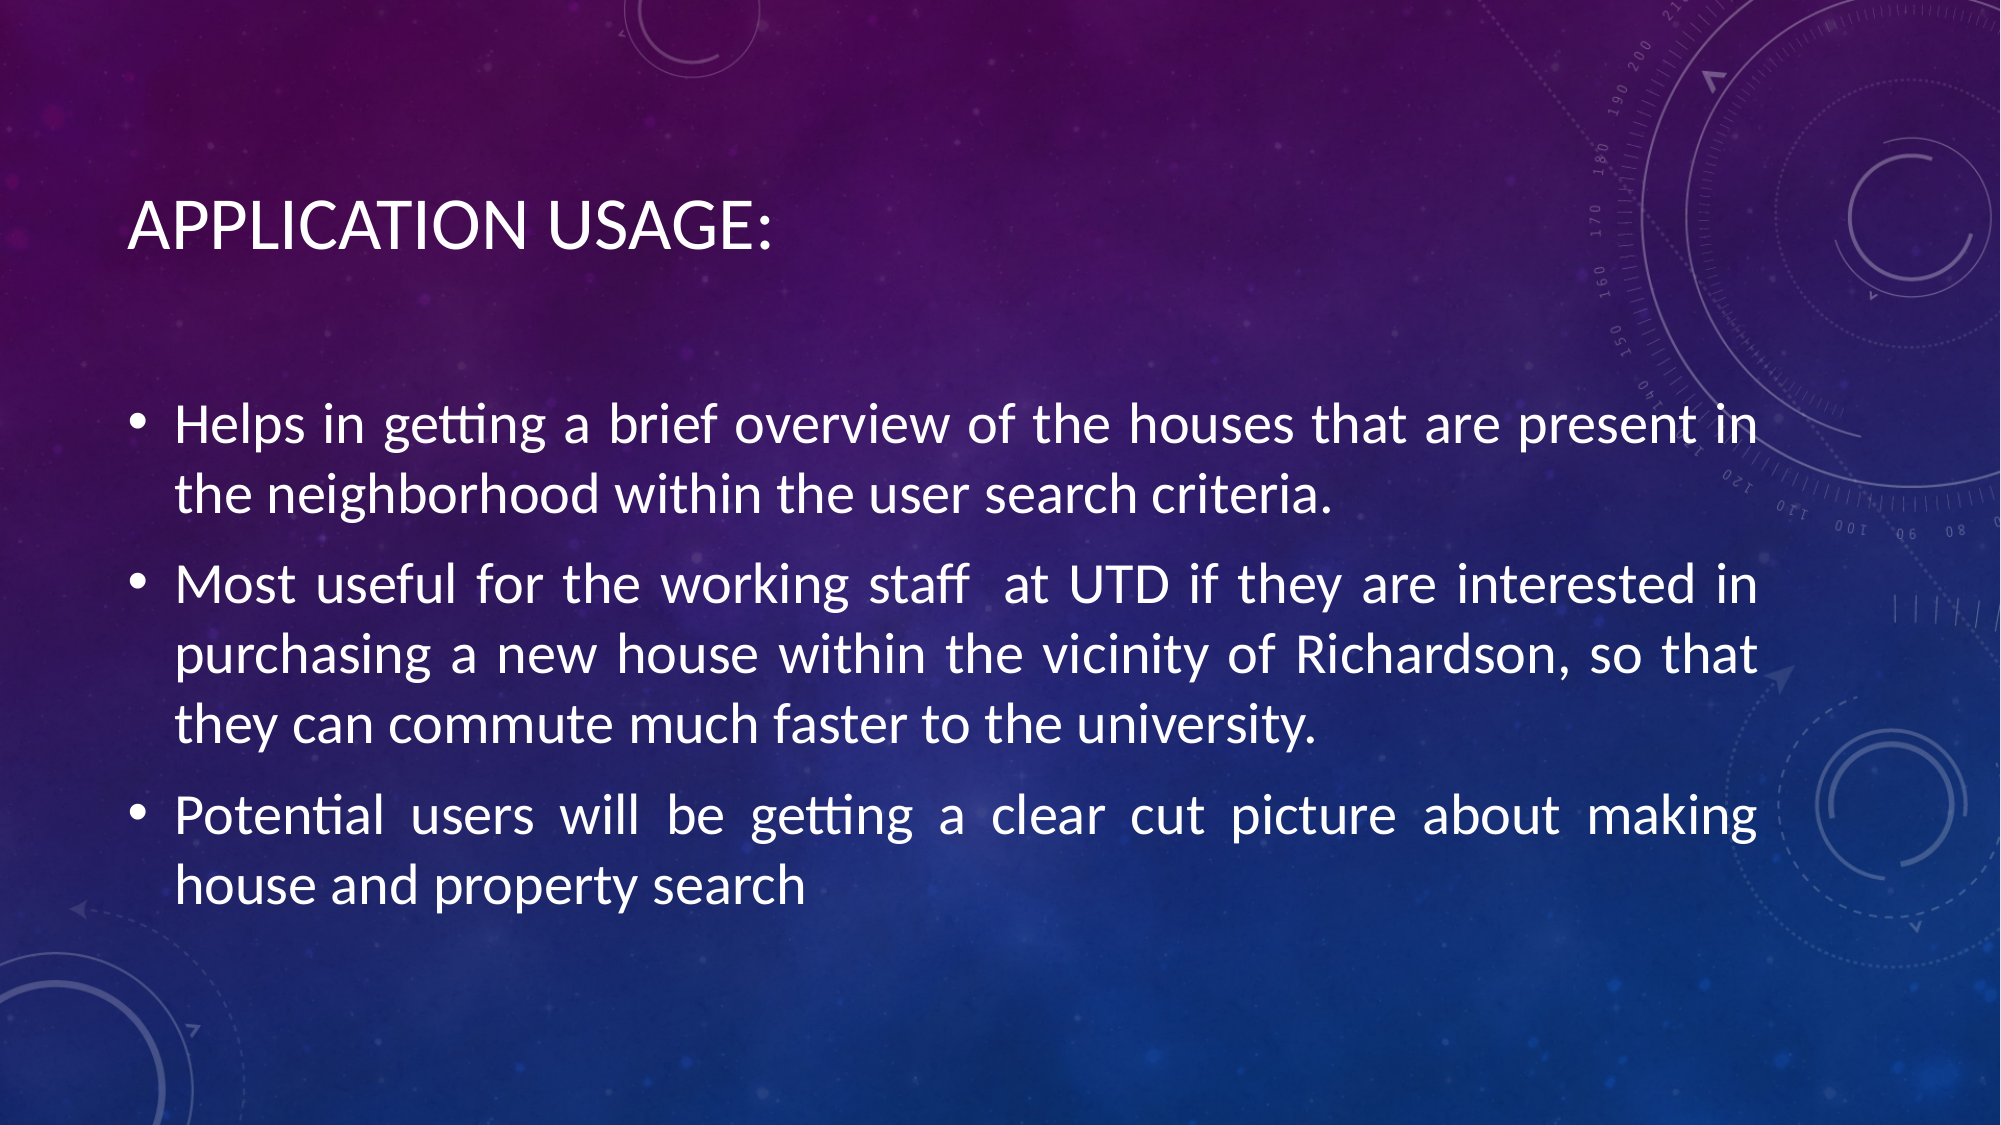

# APPLICATION Usage:
Helps in getting a brief overview of the houses that are present in the neighborhood within the user search criteria.
Most useful for the working staff  at UTD if they are interested in purchasing a new house within the vicinity of Richardson, so that they can commute much faster to the university.
Potential users will be getting a clear cut picture about making house and property search